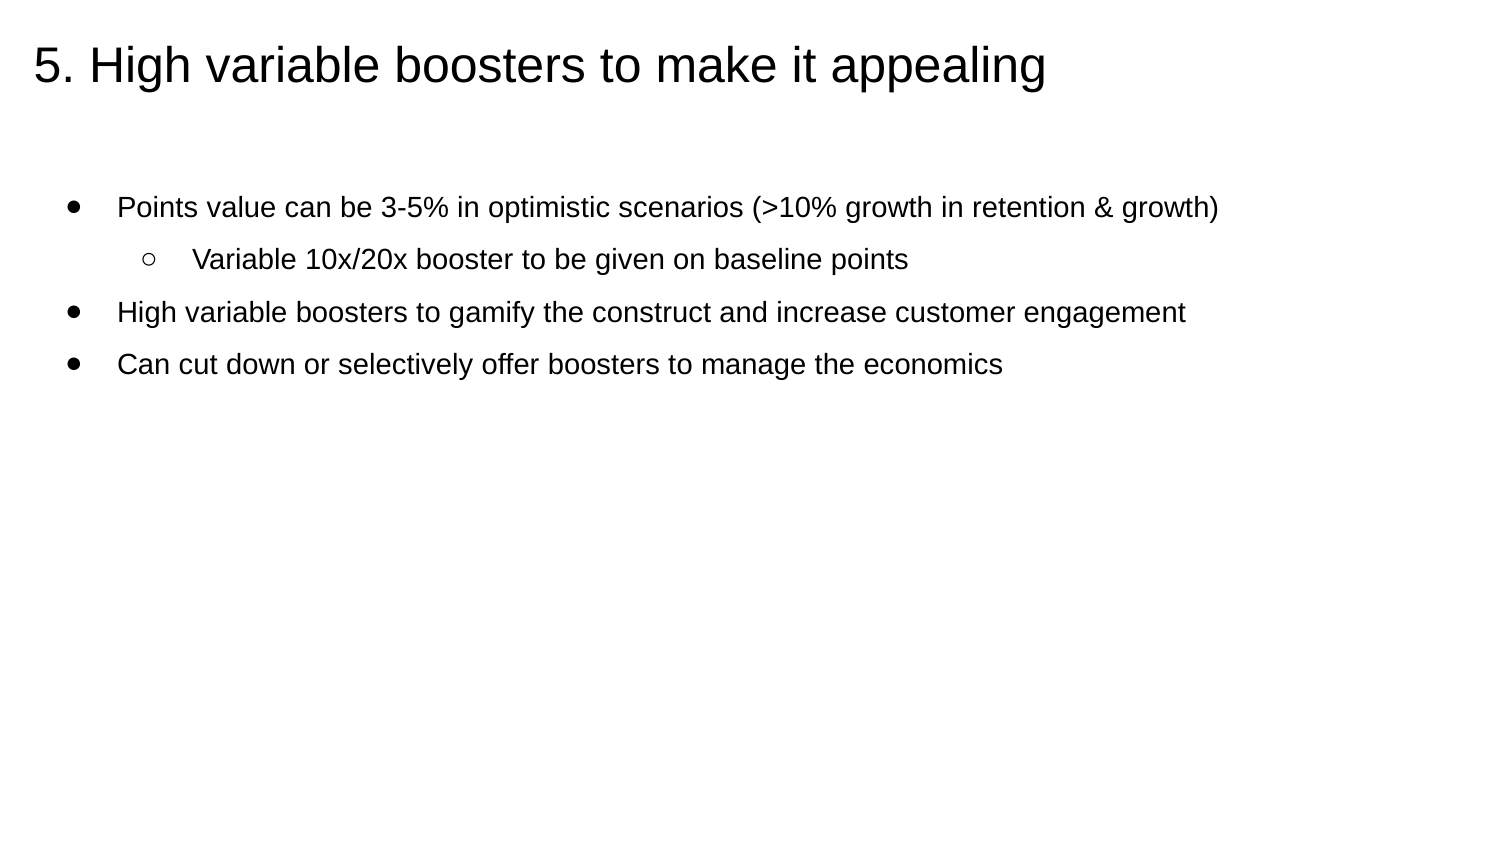

# 5. High variable boosters to make it appealing
Points value can be 3-5% in optimistic scenarios (>10% growth in retention & growth)
Variable 10x/20x booster to be given on baseline points
High variable boosters to gamify the construct and increase customer engagement
Can cut down or selectively offer boosters to manage the economics